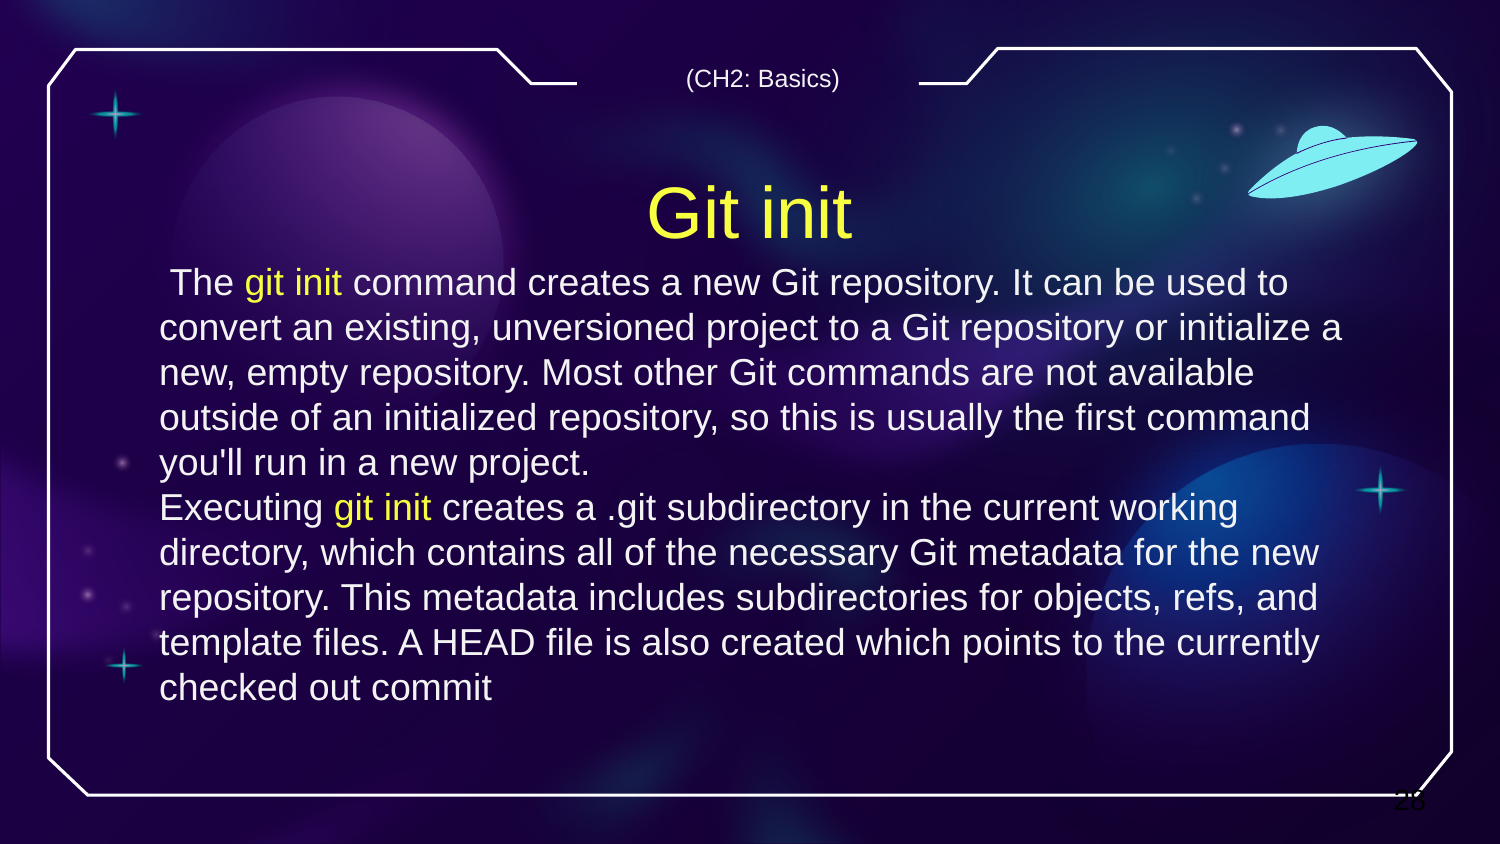

(CH2: Basics)

# Git init
 The git init command creates a new Git repository. It can be used to convert an existing, unversioned project to a Git repository or initialize a new, empty repository. Most other Git commands are not available outside of an initialized repository, so this is usually the first command you'll run in a new project.
Executing git init creates a .git subdirectory in the current working directory, which contains all of the necessary Git metadata for the new repository. This metadata includes subdirectories for objects, refs, and template files. A HEAD file is also created which points to the currently checked out commit
28